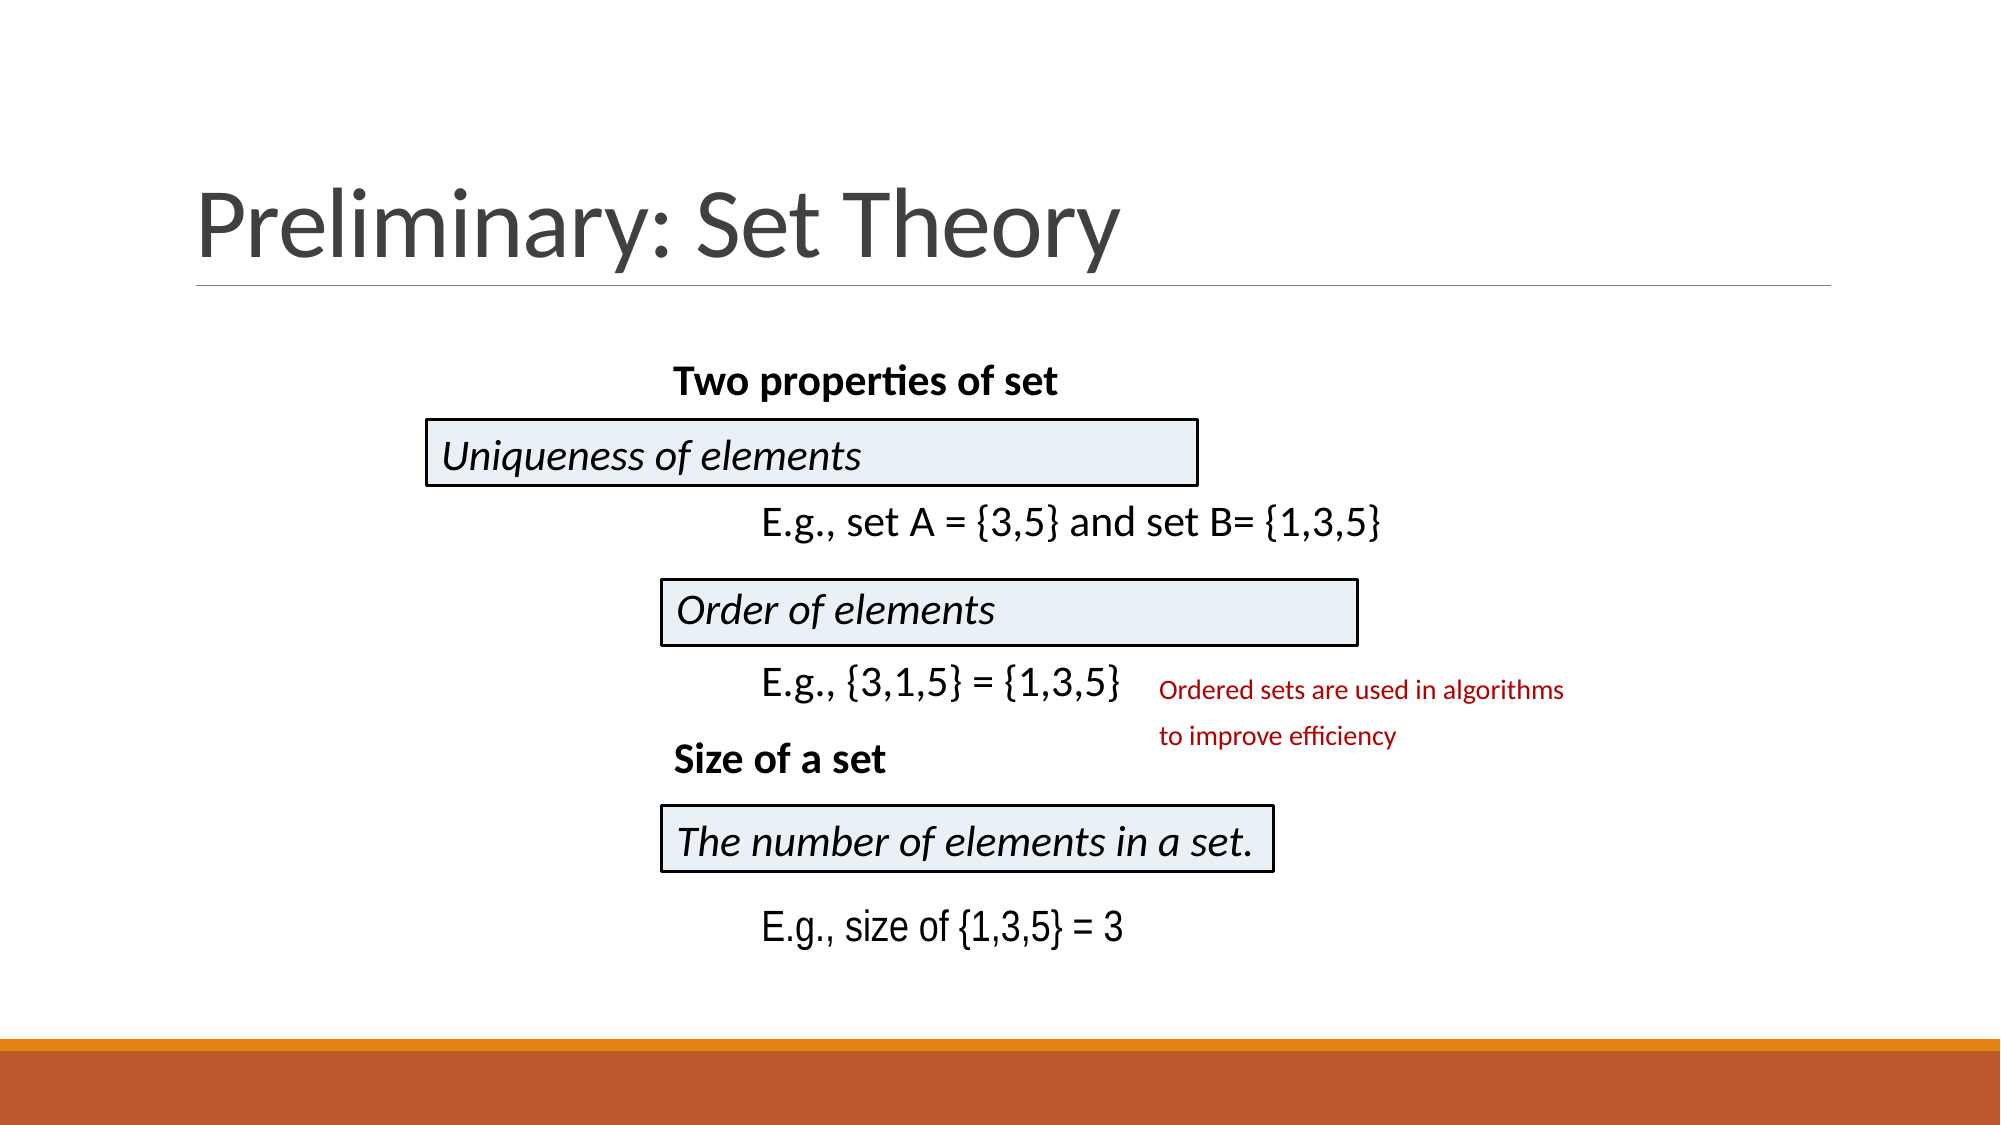

# Preliminary: Set Theory
Two properties of set
Uniqueness of elements

E.g., set A = {3,5} and set B= {1,3,5}

Order of elements

E.g., {3,1,5} = {1,3,5}
Ordered sets are used in algorithms
to improve efficiency
Size of a set
The number of elements in a set.
E.g., size of {1,3,5} = 3